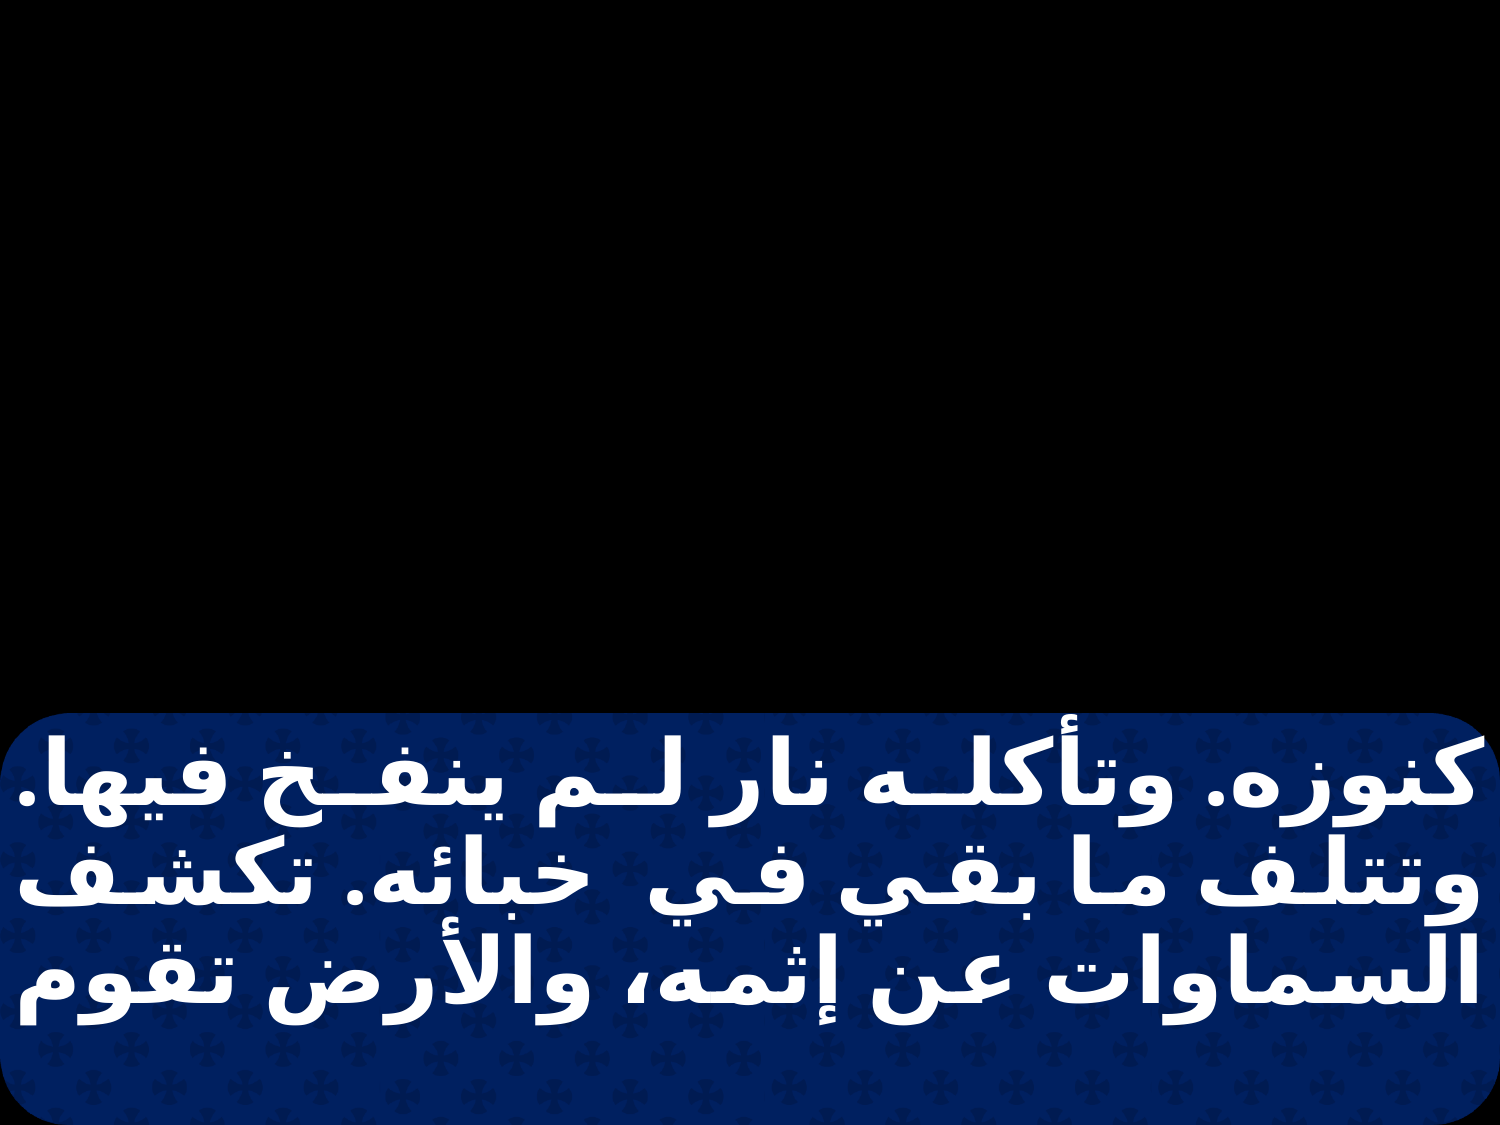

كنوزه. وتأكله نار لم ينفخ فيها. وتتلف ما بقي في  خبائه. تكشف السماوات عن إثمه، والأرض تقوم